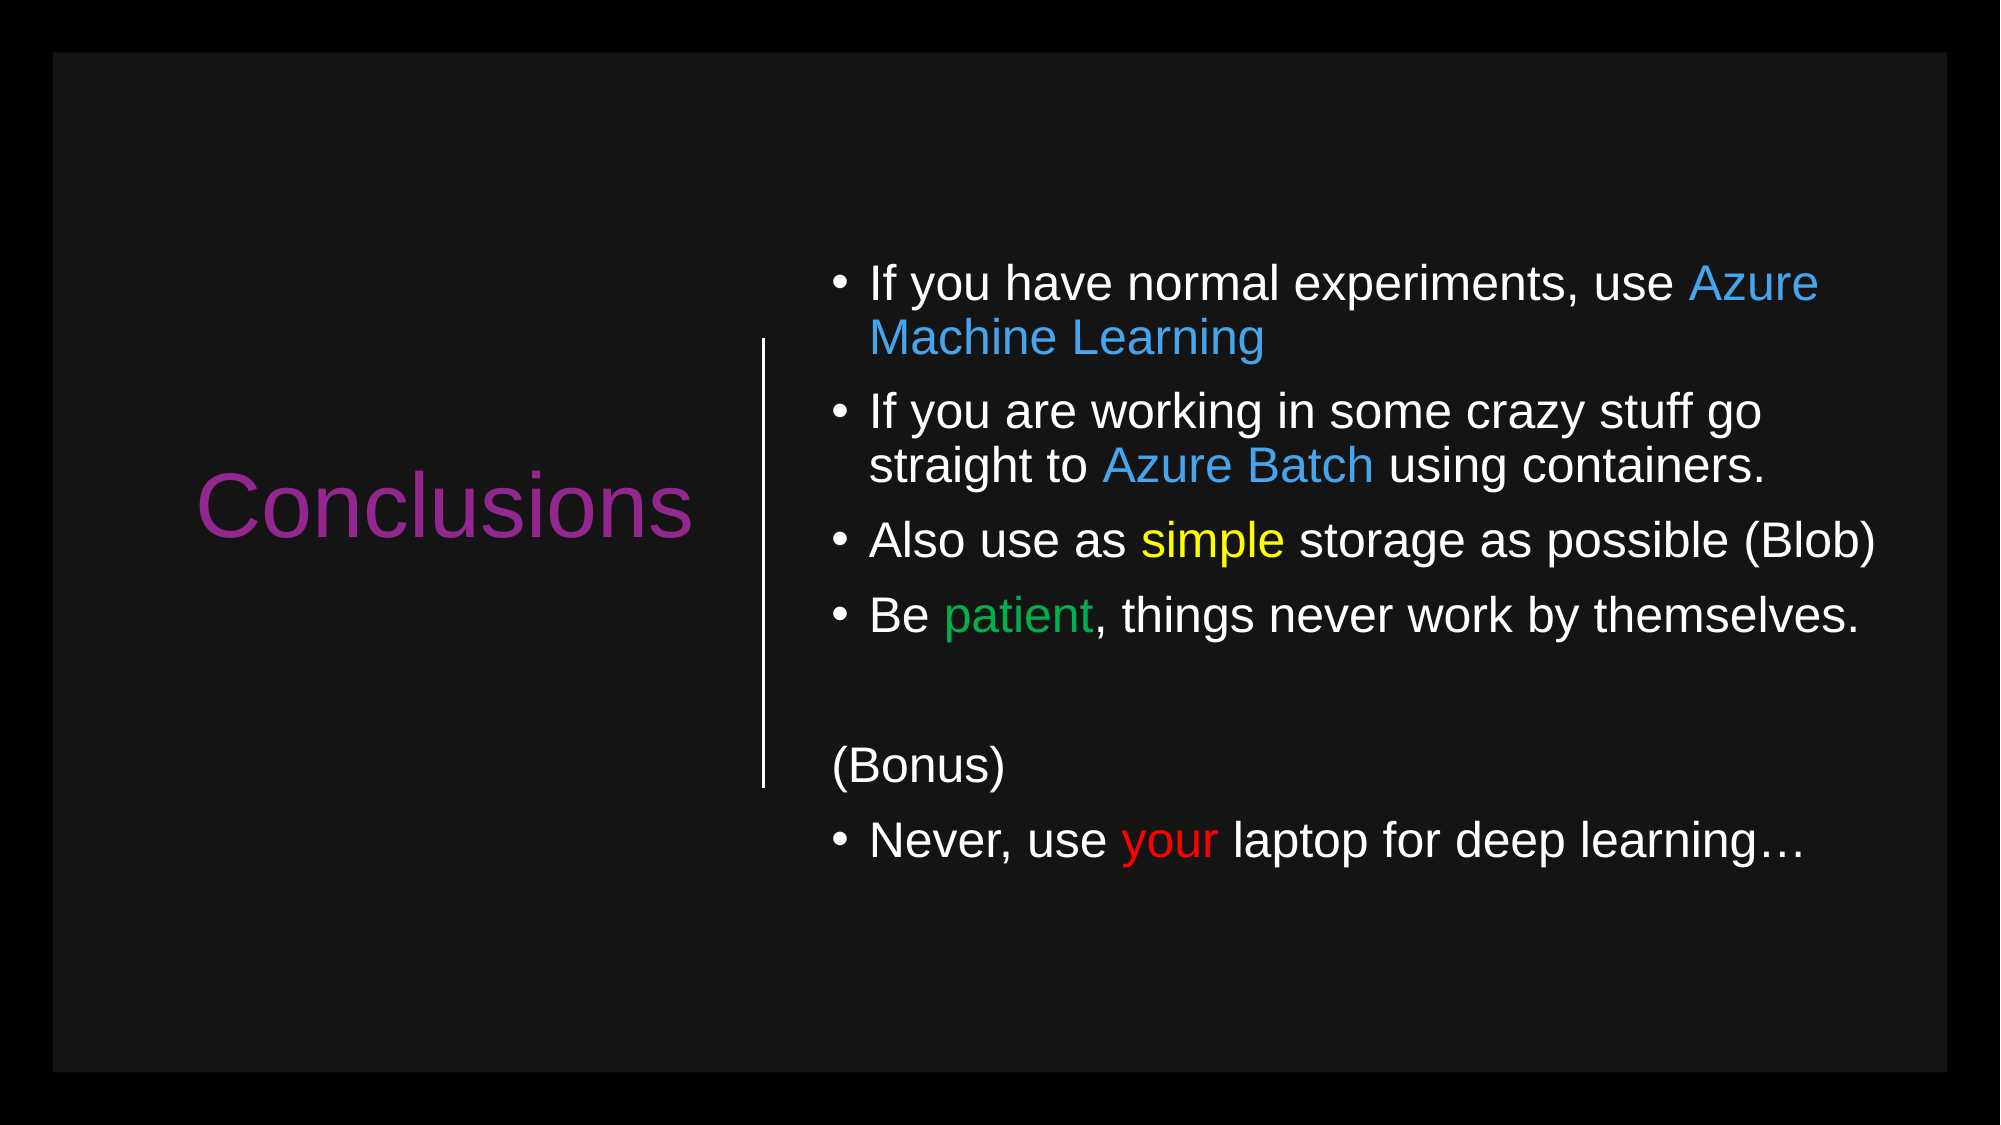

# Conclusions
If you have normal experiments, use Azure Machine Learning
If you are working in some crazy stuff go straight to Azure Batch using containers.
Also use as simple storage as possible (Blob)
Be patient, things never work by themselves.

(Bonus)
Never, use your laptop for deep learning…